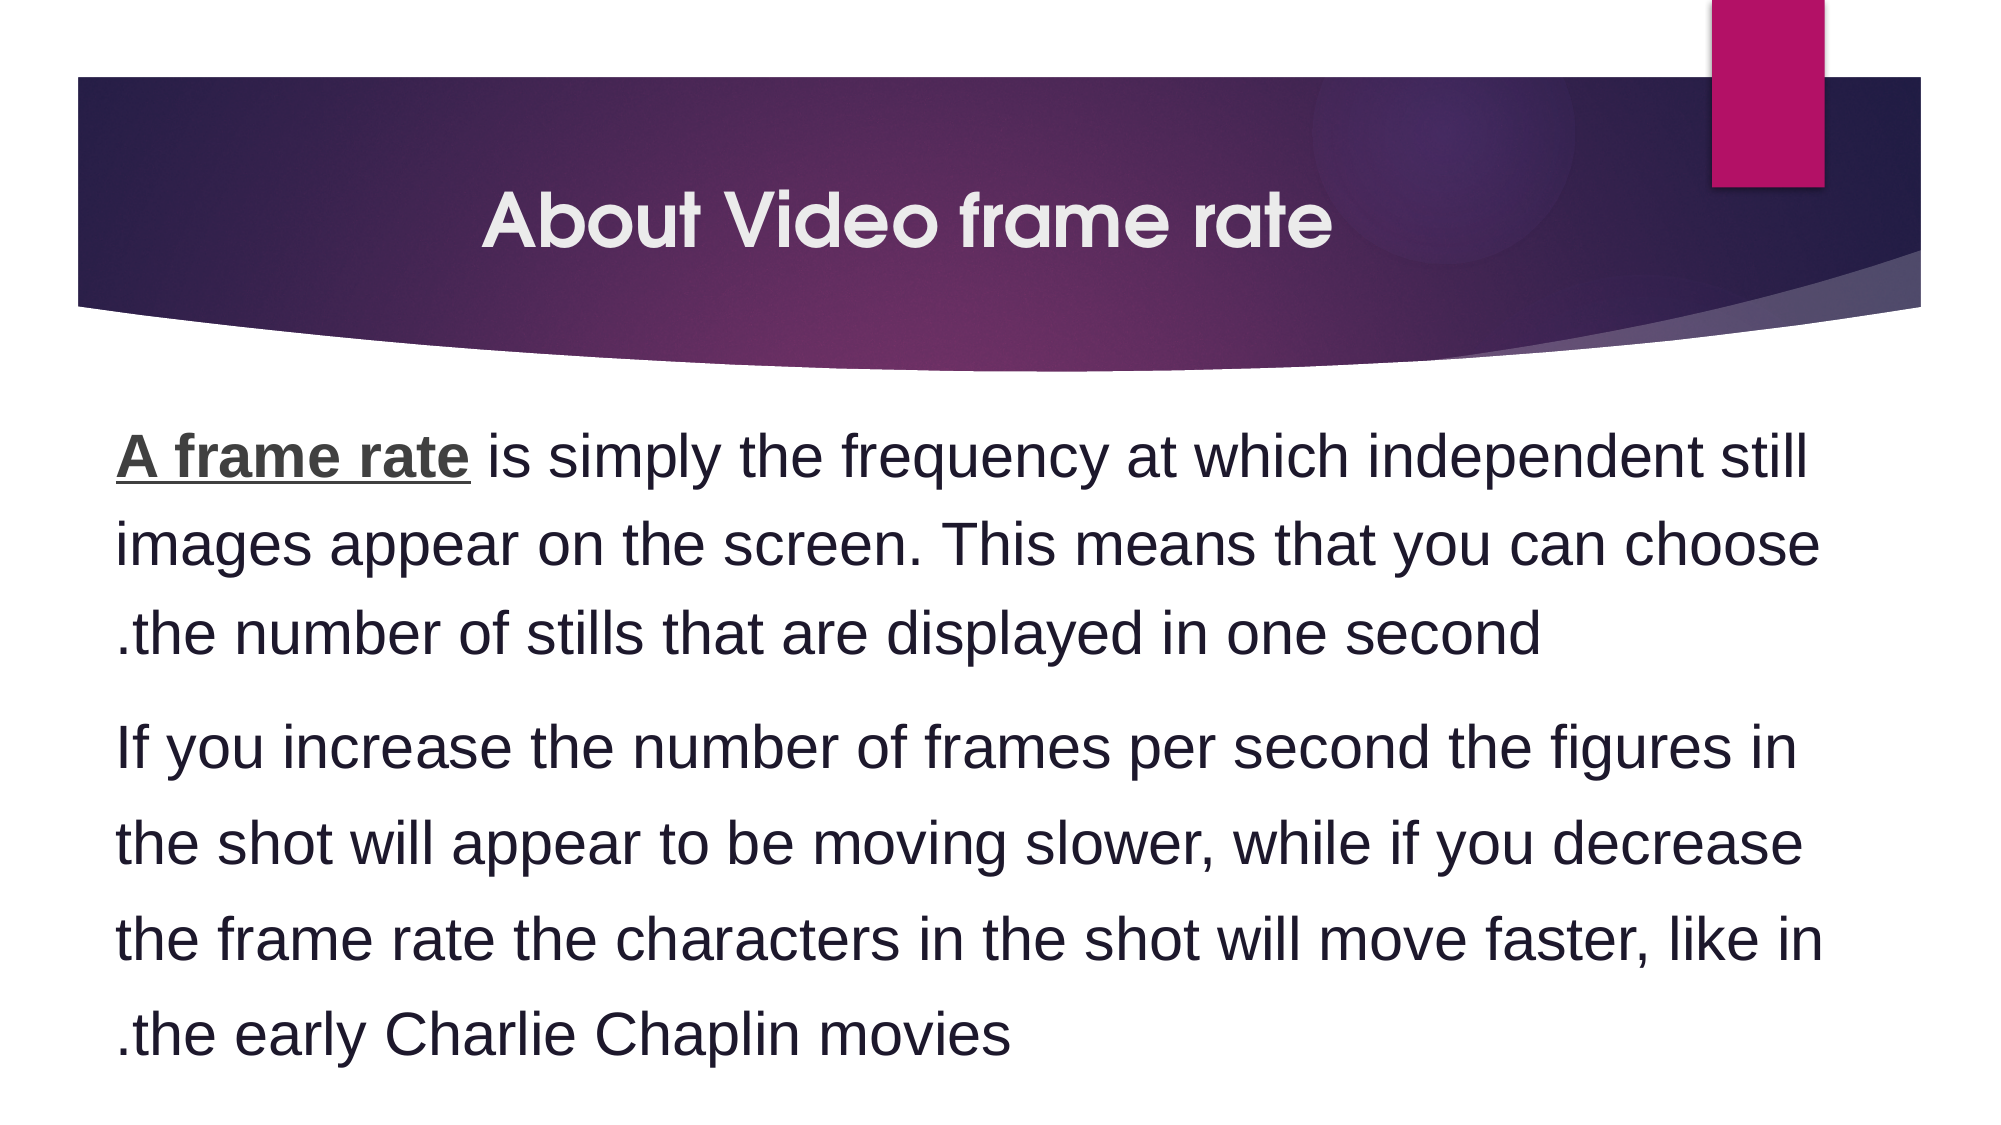

# About Video frame rate
A frame rate is simply the frequency at which independent still images appear on the screen. This means that you can choose the number of stills that are displayed in one second.
If you increase the number of frames per second the figures in the shot will appear to be moving slower, while if you decrease the frame rate the characters in the shot will move faster, like in the early Charlie Chaplin movies.